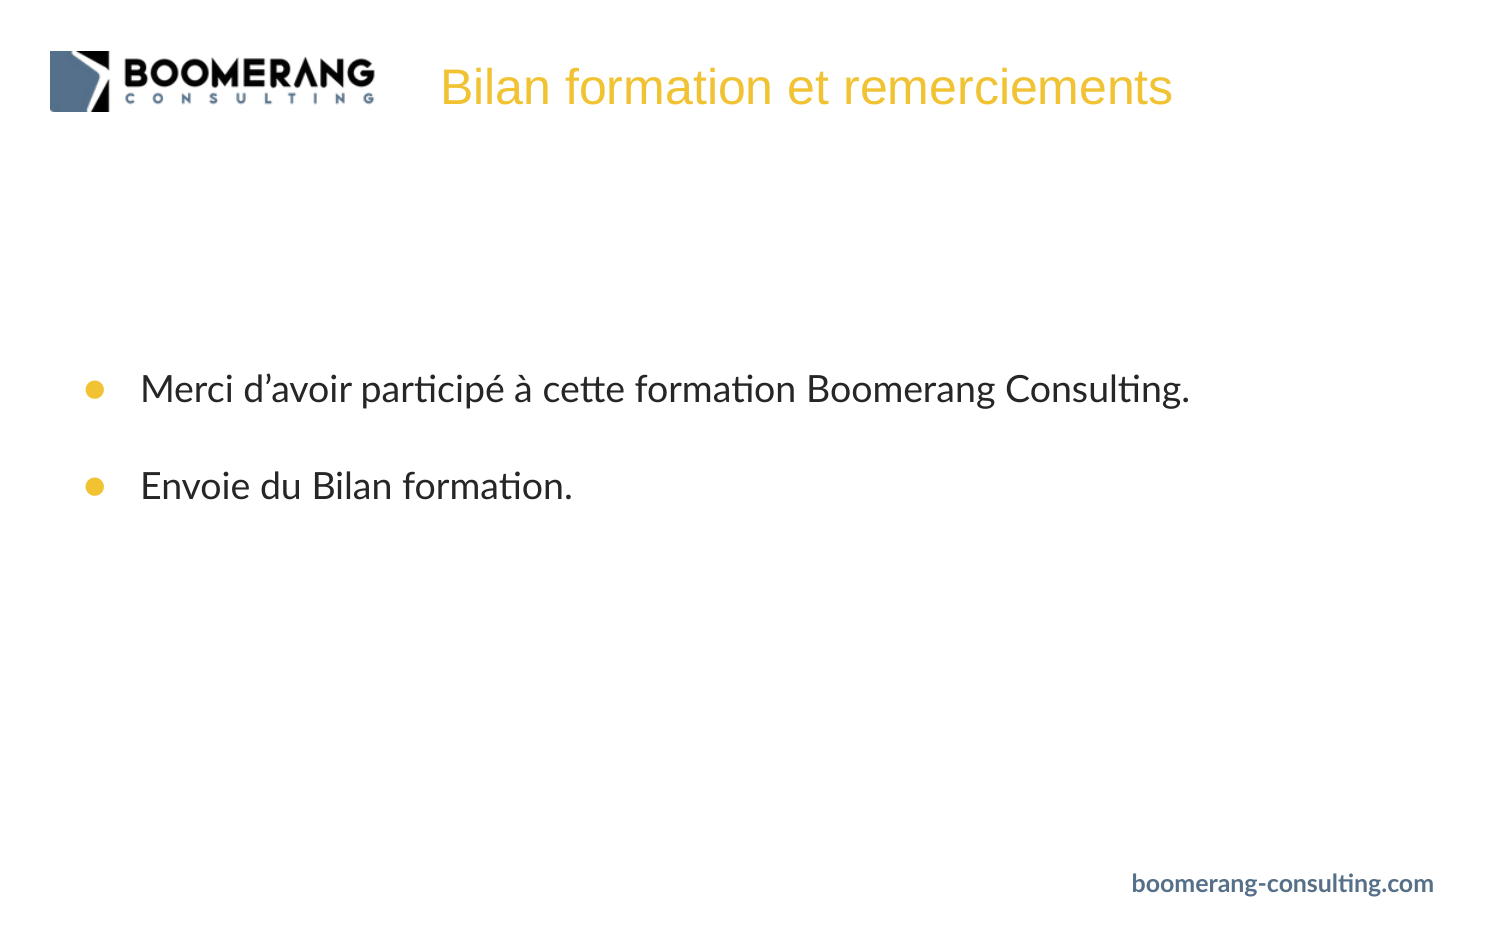

# Bilan formation et remerciements
Merci d’avoir participé à cette formation Boomerang Consulting.

Envoie du Bilan formation.